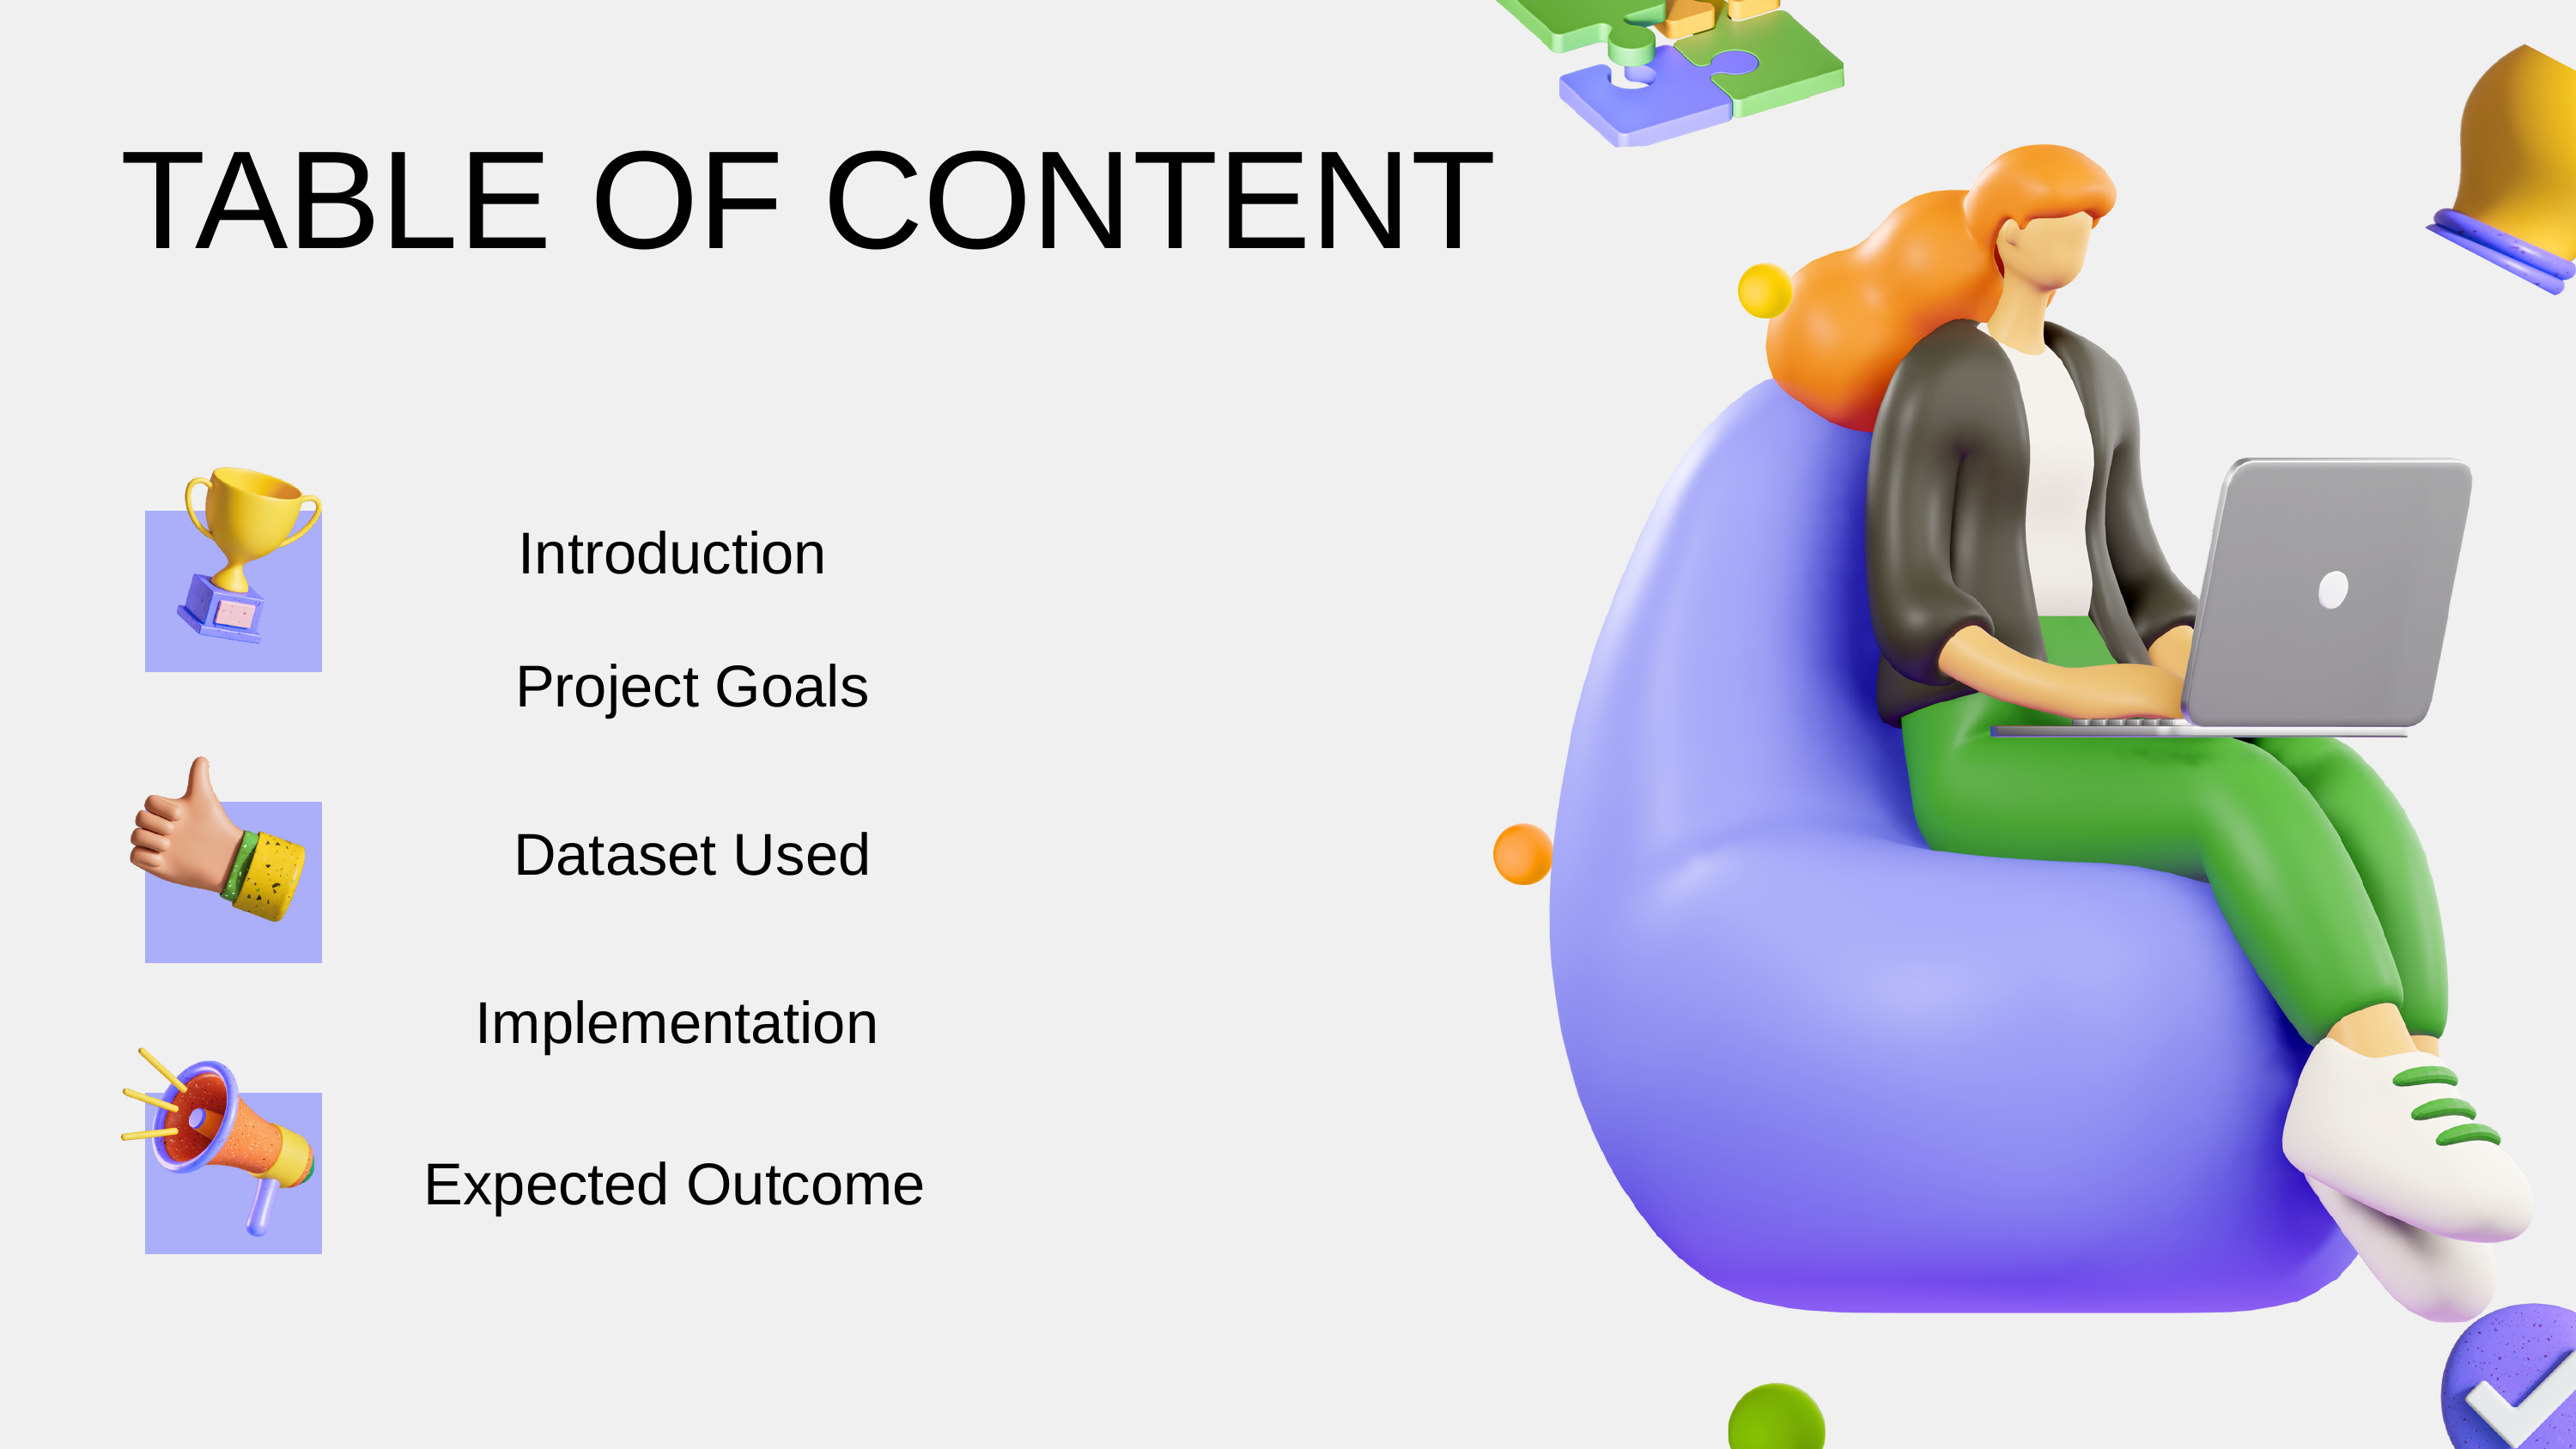

TABLE OF CONTENT

Introduction

Project Goals

Dataset Used
Implementation

Expected Outcome